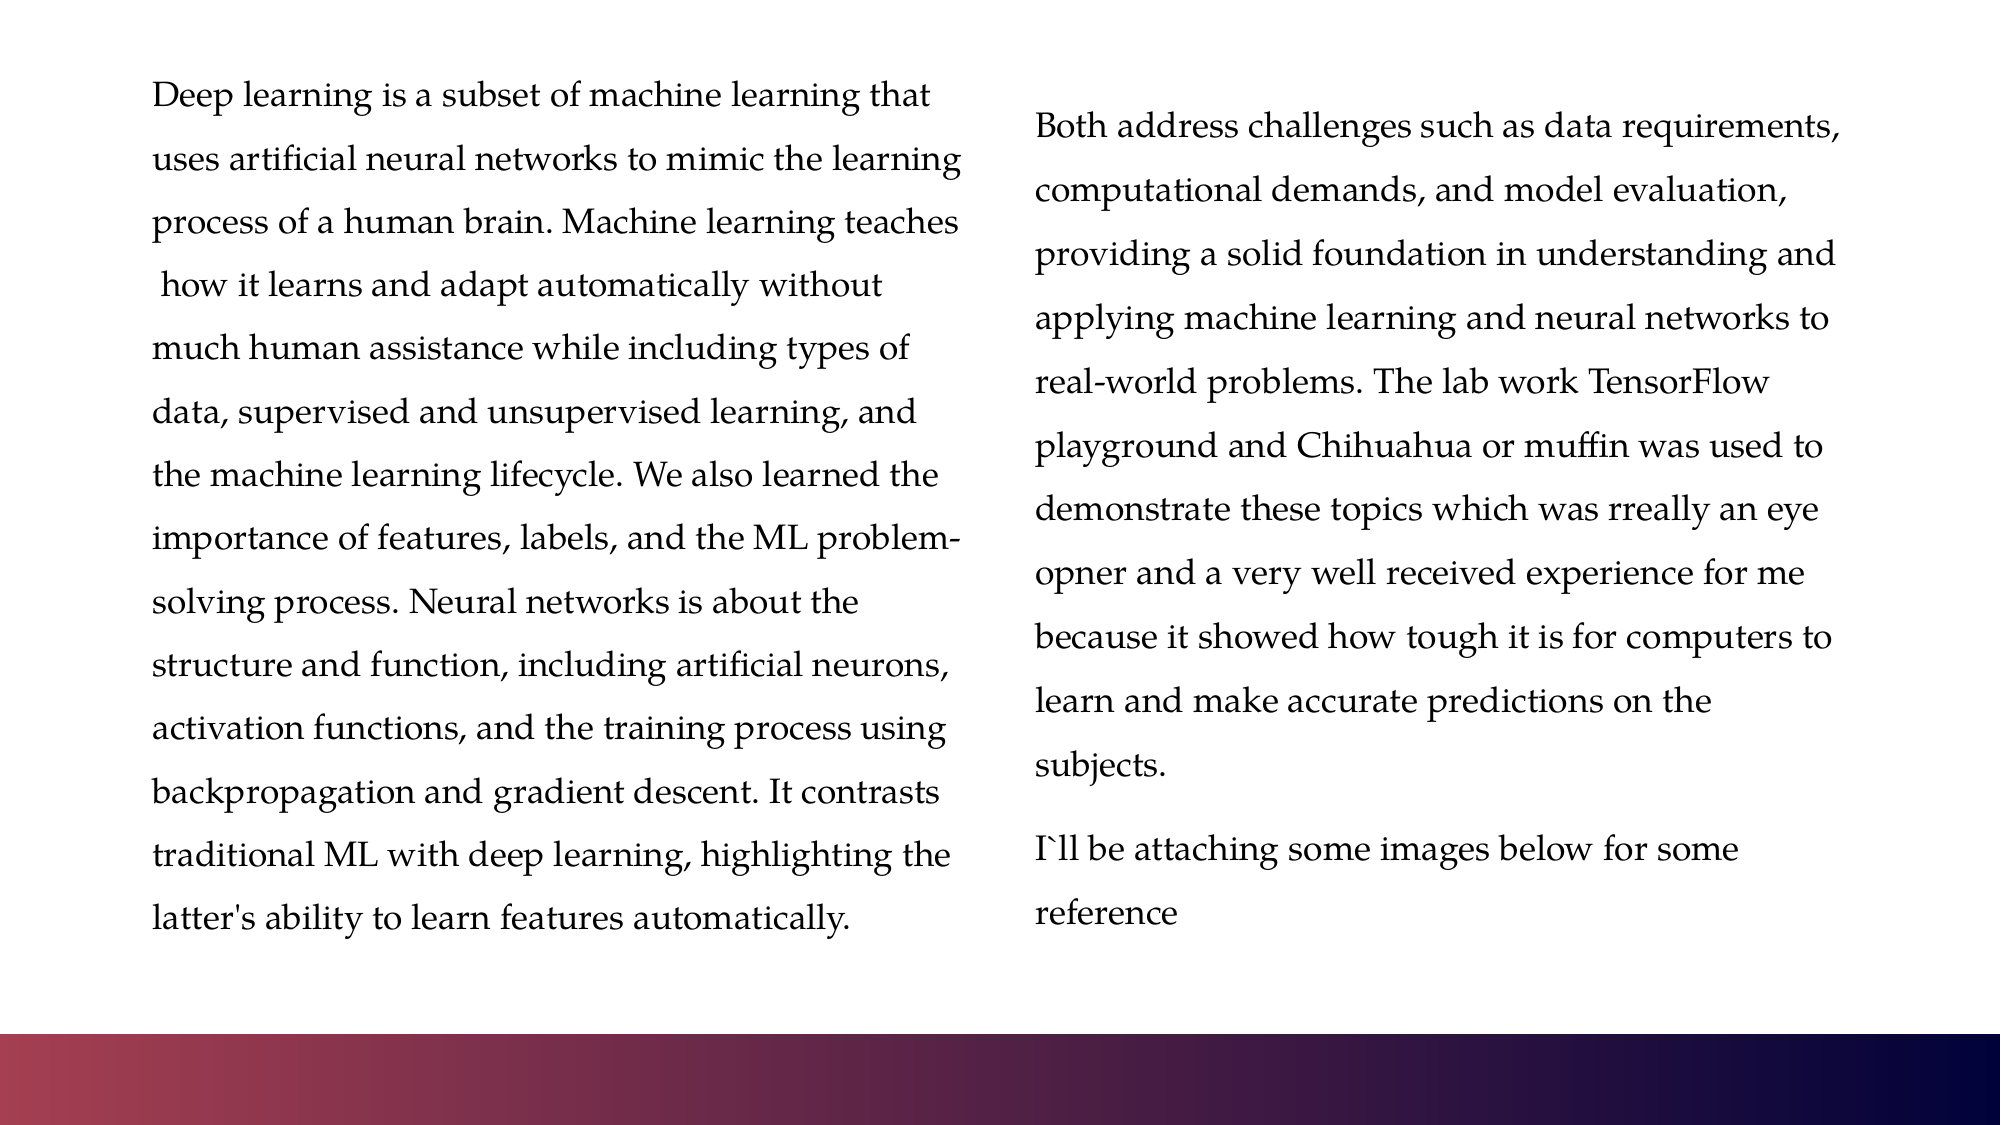

Deep learning is a subset of machine learning that uses artificial neural networks to mimic the learning process of a human brain. Machine learning teaches  how it learns and adapt automatically without much human assistance while including types of data, supervised and unsupervised learning, and the machine learning lifecycle. We also learned the importance of features, labels, and the ML problem-solving process. Neural networks is about the structure and function, including artificial neurons, activation functions, and the training process using backpropagation and gradient descent. It contrasts traditional ML with deep learning, highlighting the latter's ability to learn features automatically.
Both address challenges such as data requirements, computational demands, and model evaluation, providing a solid foundation in understanding and applying machine learning and neural networks to real-world problems. The lab work TensorFlow playground and Chihuahua or muffin was used to demonstrate these topics which was rreally an eye opner and a very well received experience for me because it showed how tough it is for computers to learn and make accurate predictions on the subjects.
I`ll be attaching some images below for some reference